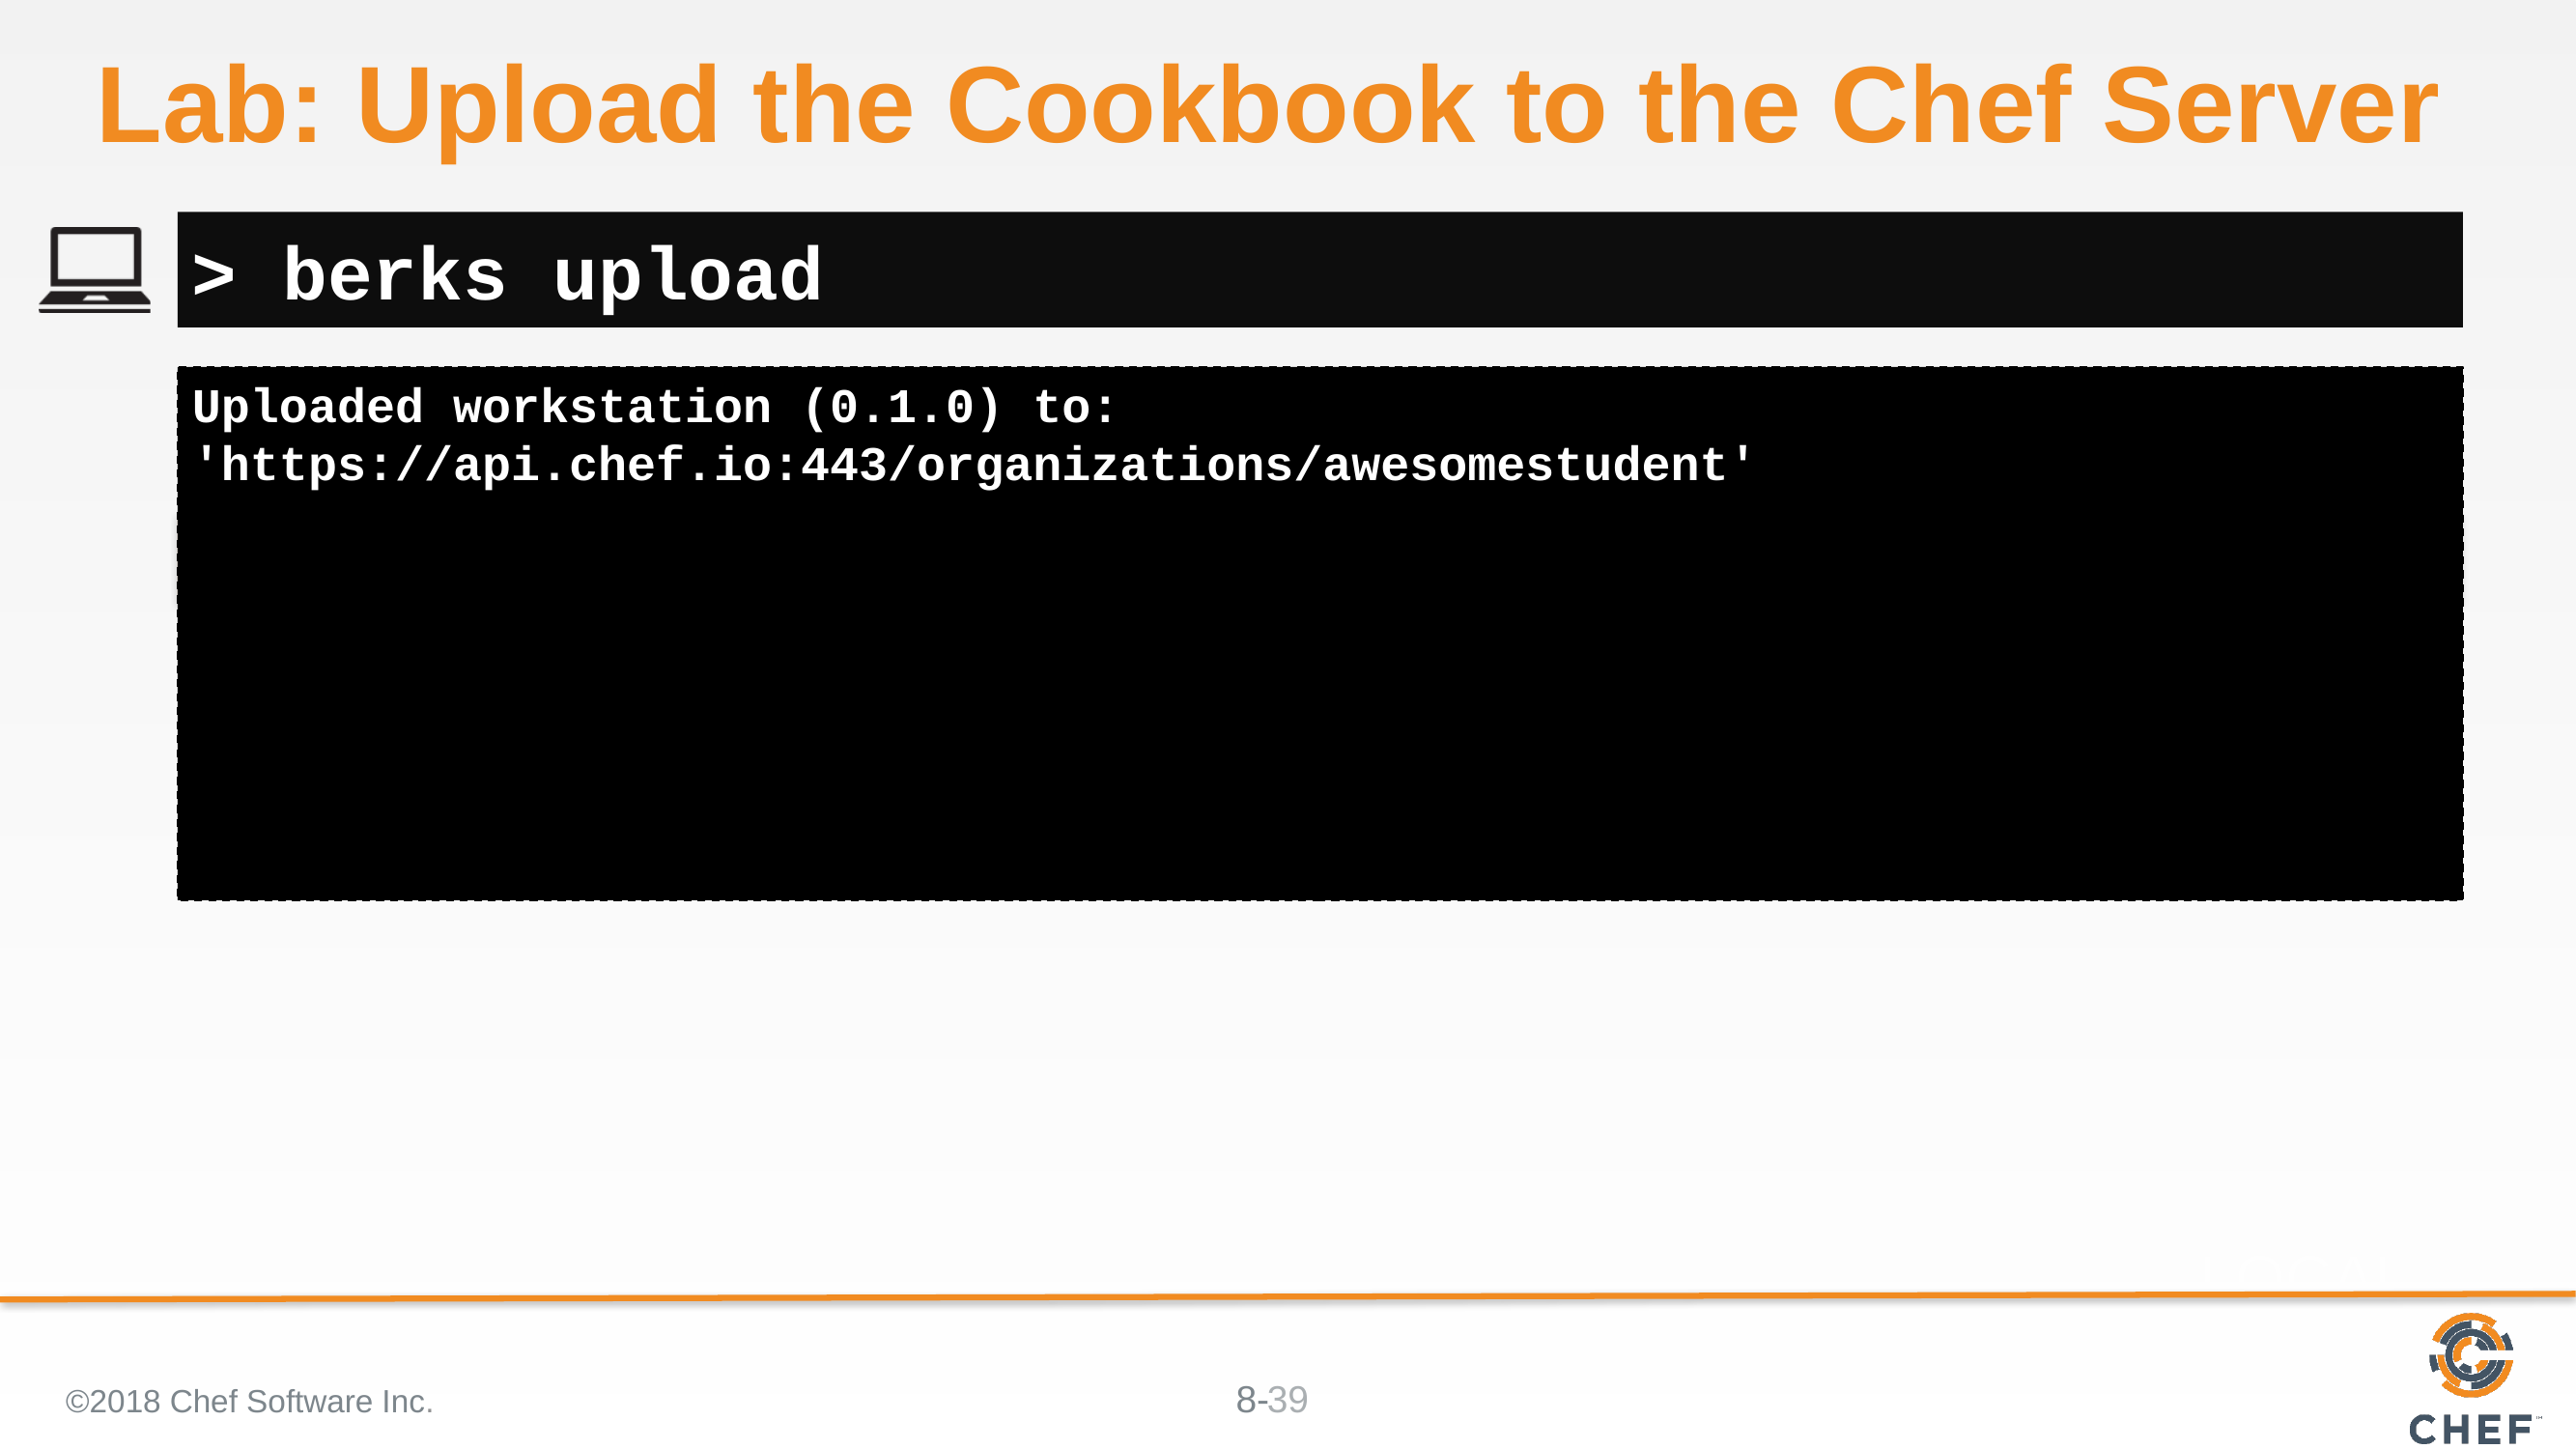

# Lab: Upload the Cookbook to the Chef Server
> berks upload
Uploaded workstation (0.1.0) to: 'https://api.chef.io:443/organizations/awesomestudent'
©2018 Chef Software Inc.
39